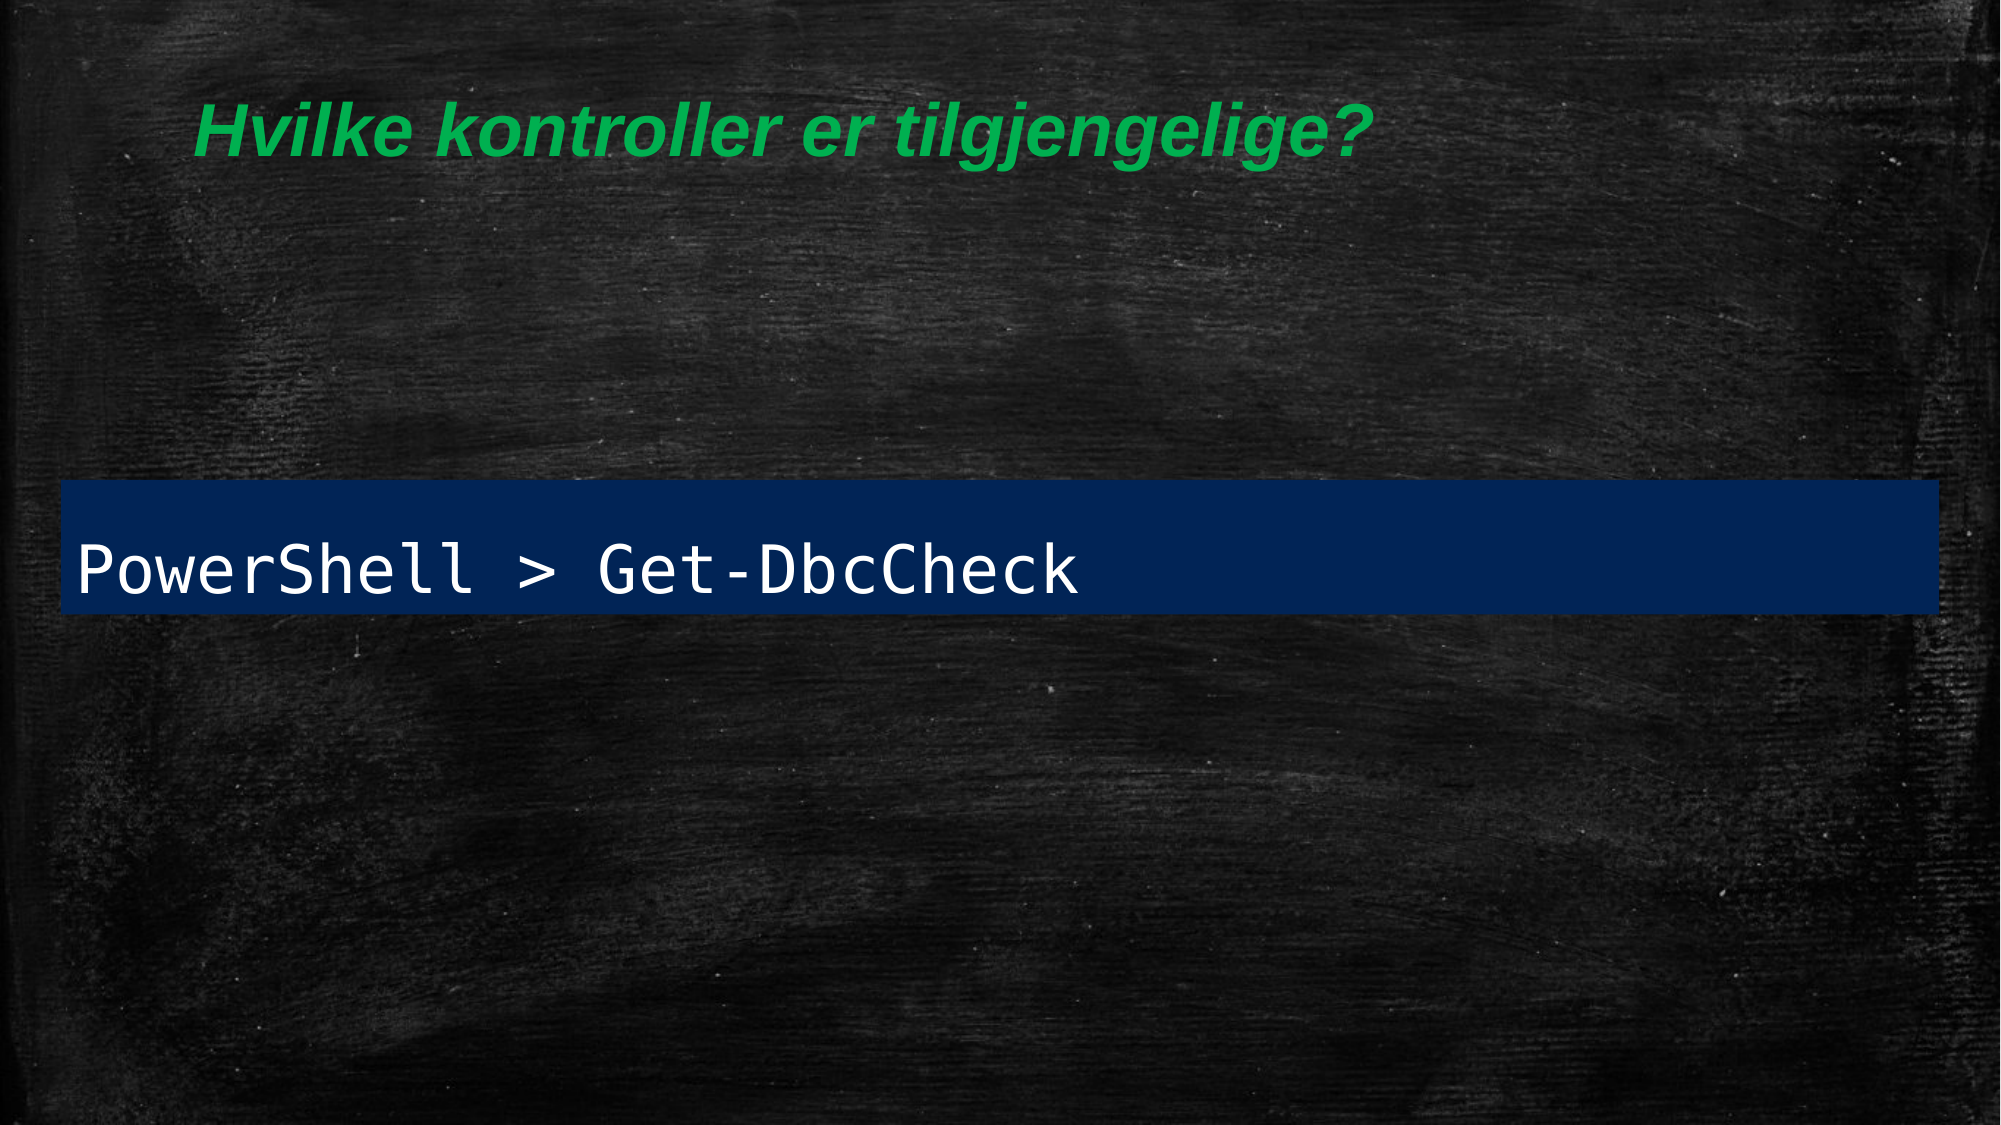

# Hvilke kontroller er tilgjengelige?
PowerShell > Get-DbcCheck